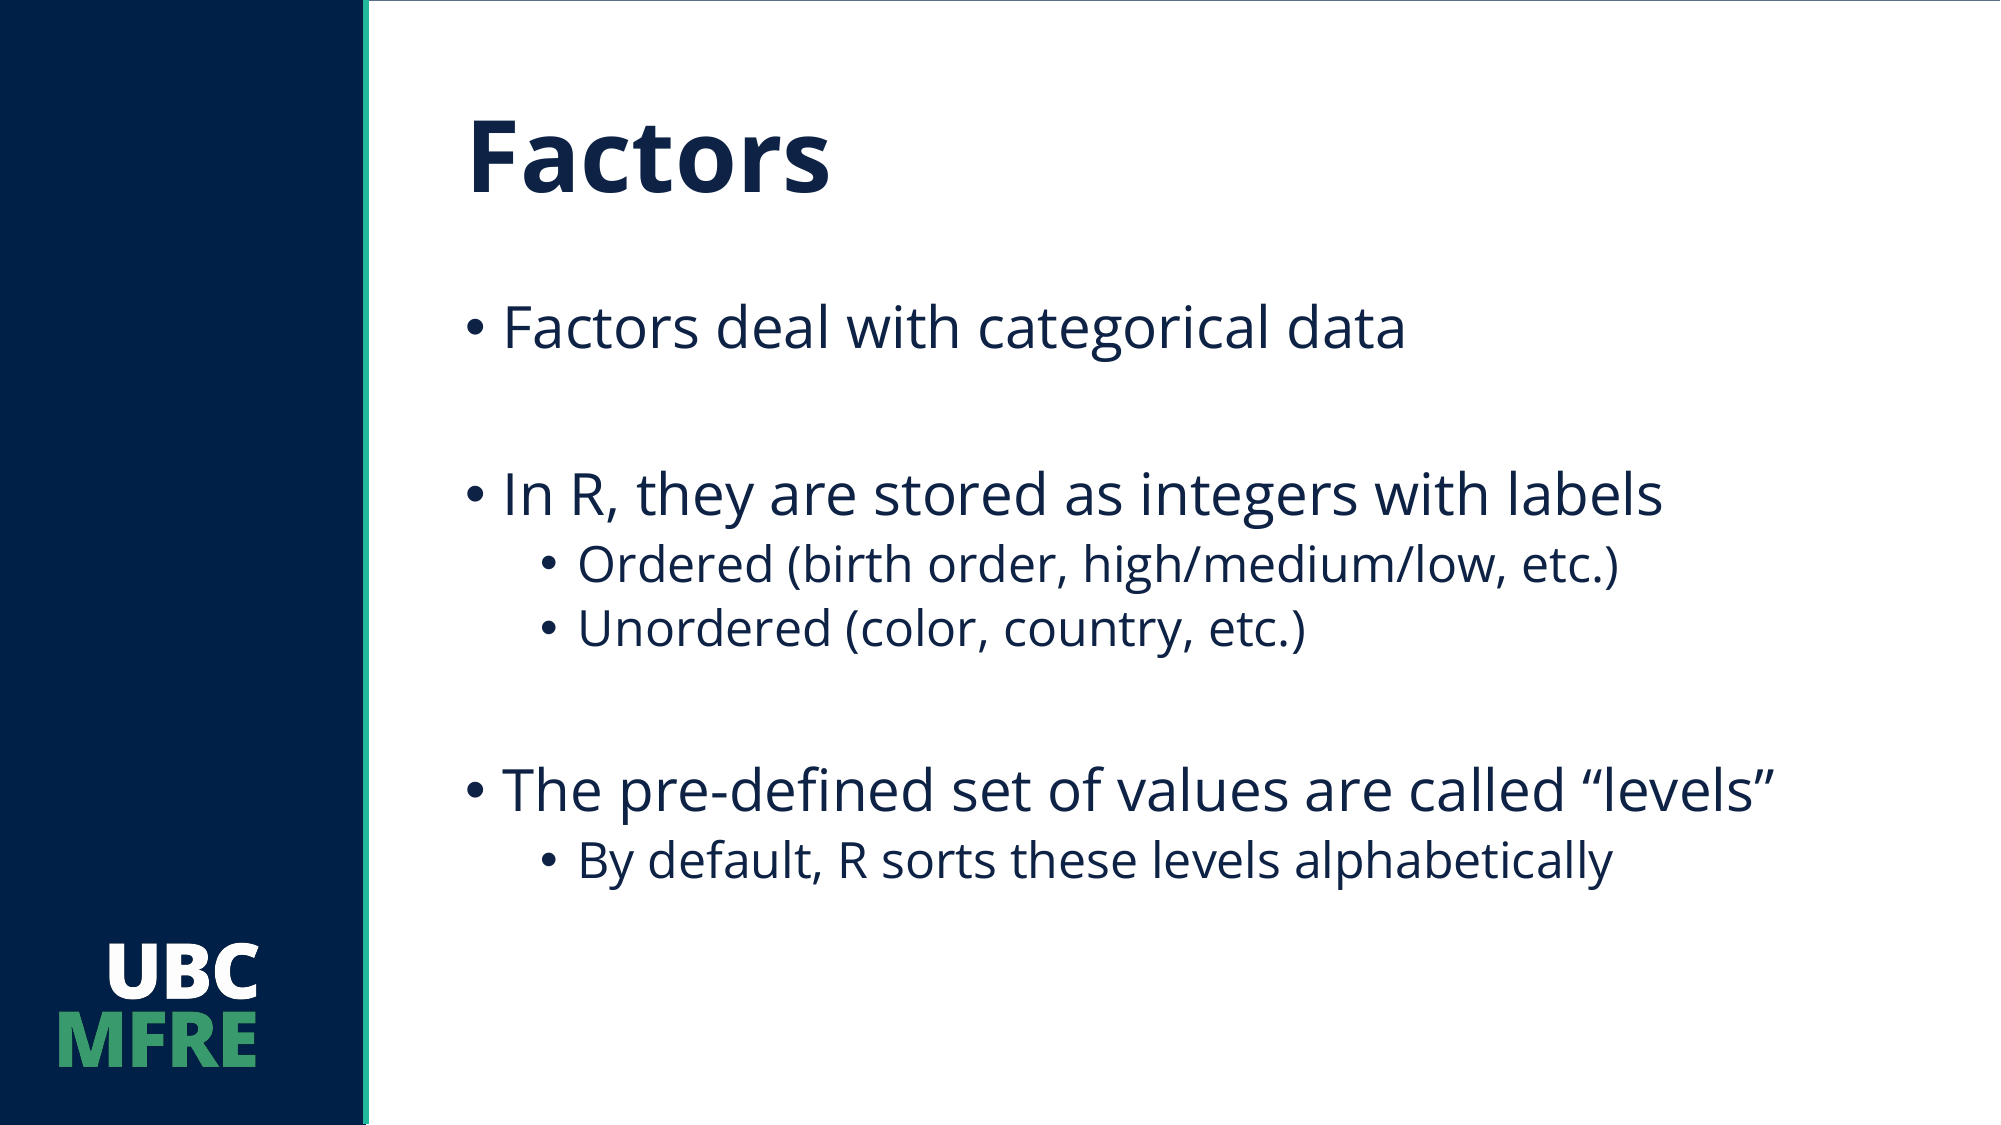

# Factors
Factors deal with categorical data

In R, they are stored as integers with labels
Ordered (birth order, high/medium/low, etc.)
Unordered (color, country, etc.)

The pre-defined set of values are called “levels”
By default, R sorts these levels alphabetically